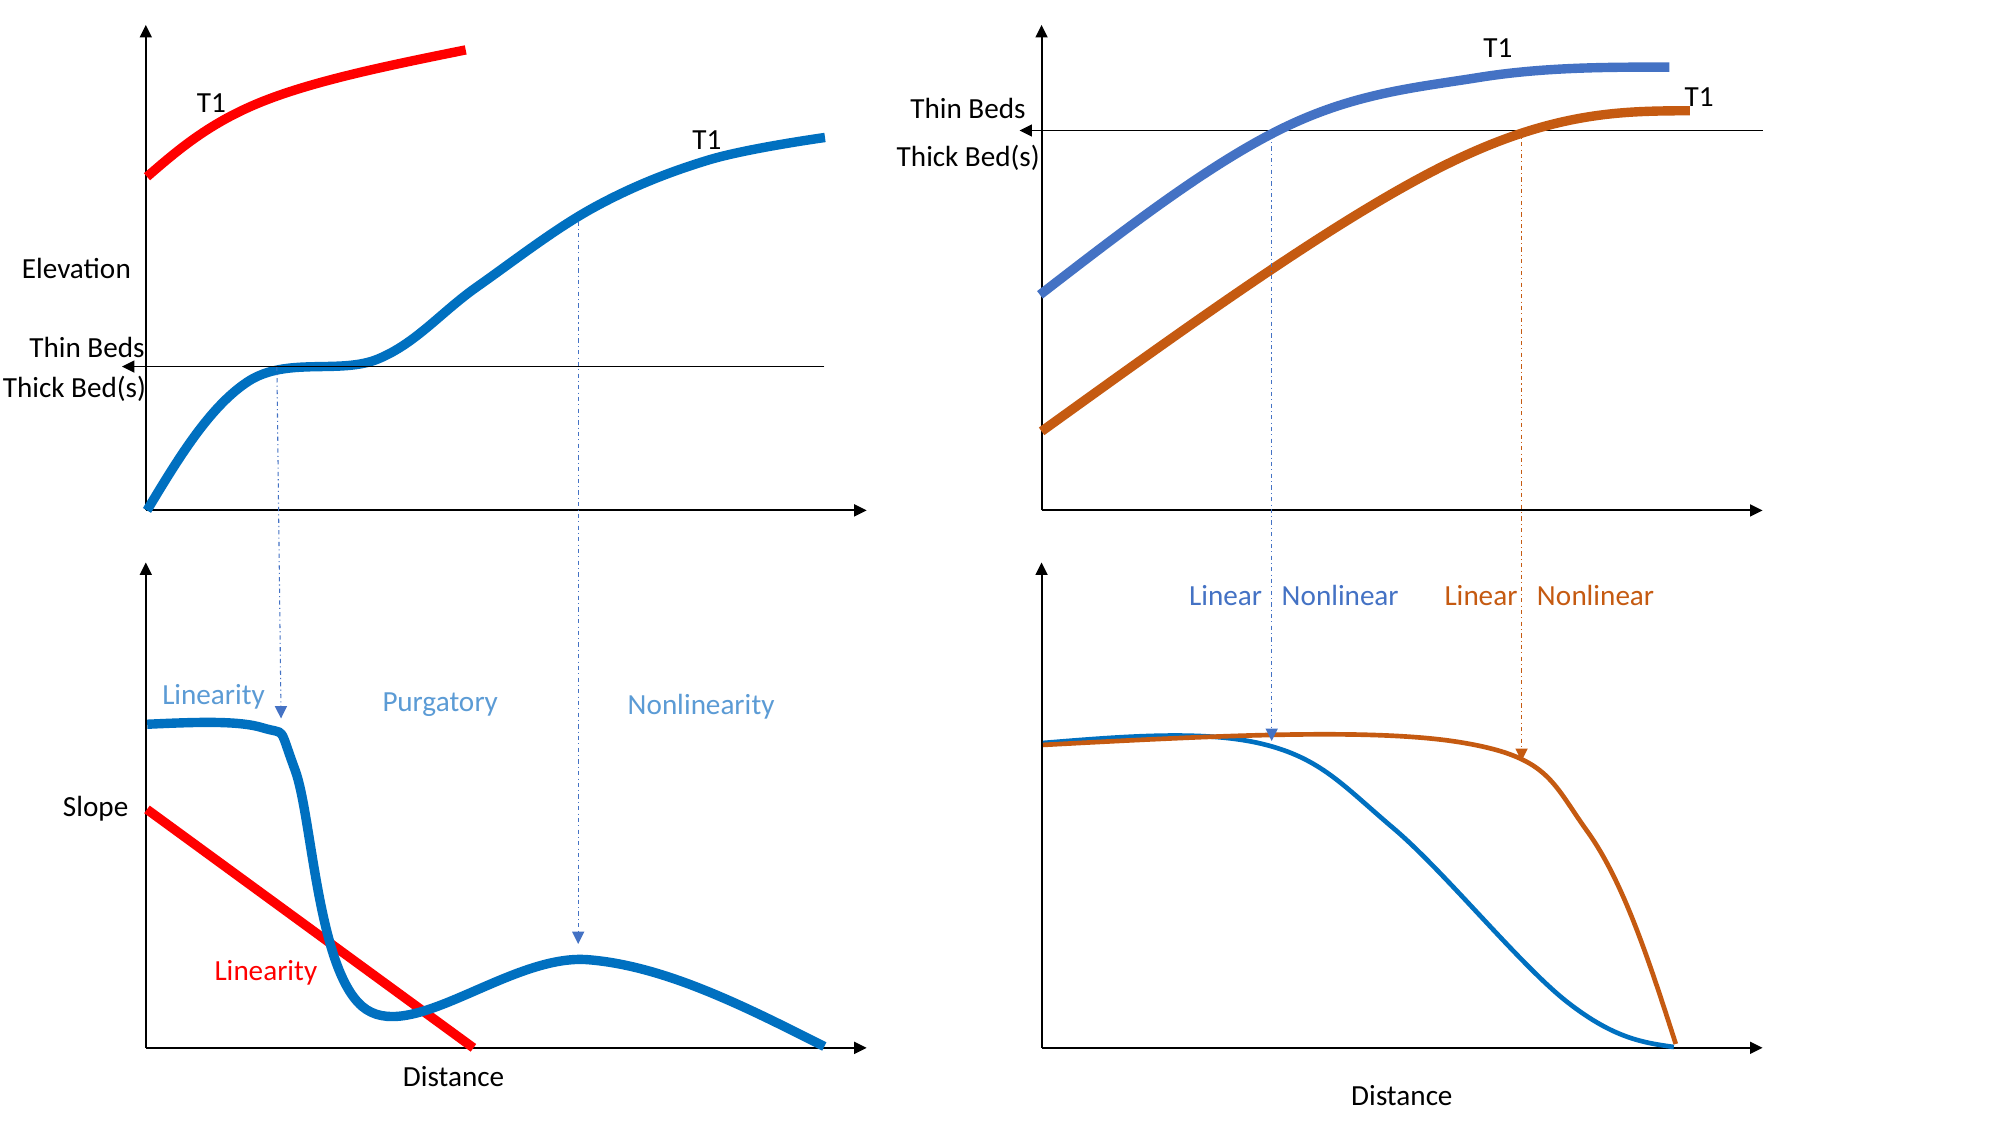

T1

T1
T1
Thin Beds

T1
Thick Bed(s)

Elevation
Thin Beds
Thick Bed(s)
Linear   Nonlinear
Linear   Nonlinear
Linearity
Purgatory
Nonlinearity

Slope
Linearity
Distance
Distance